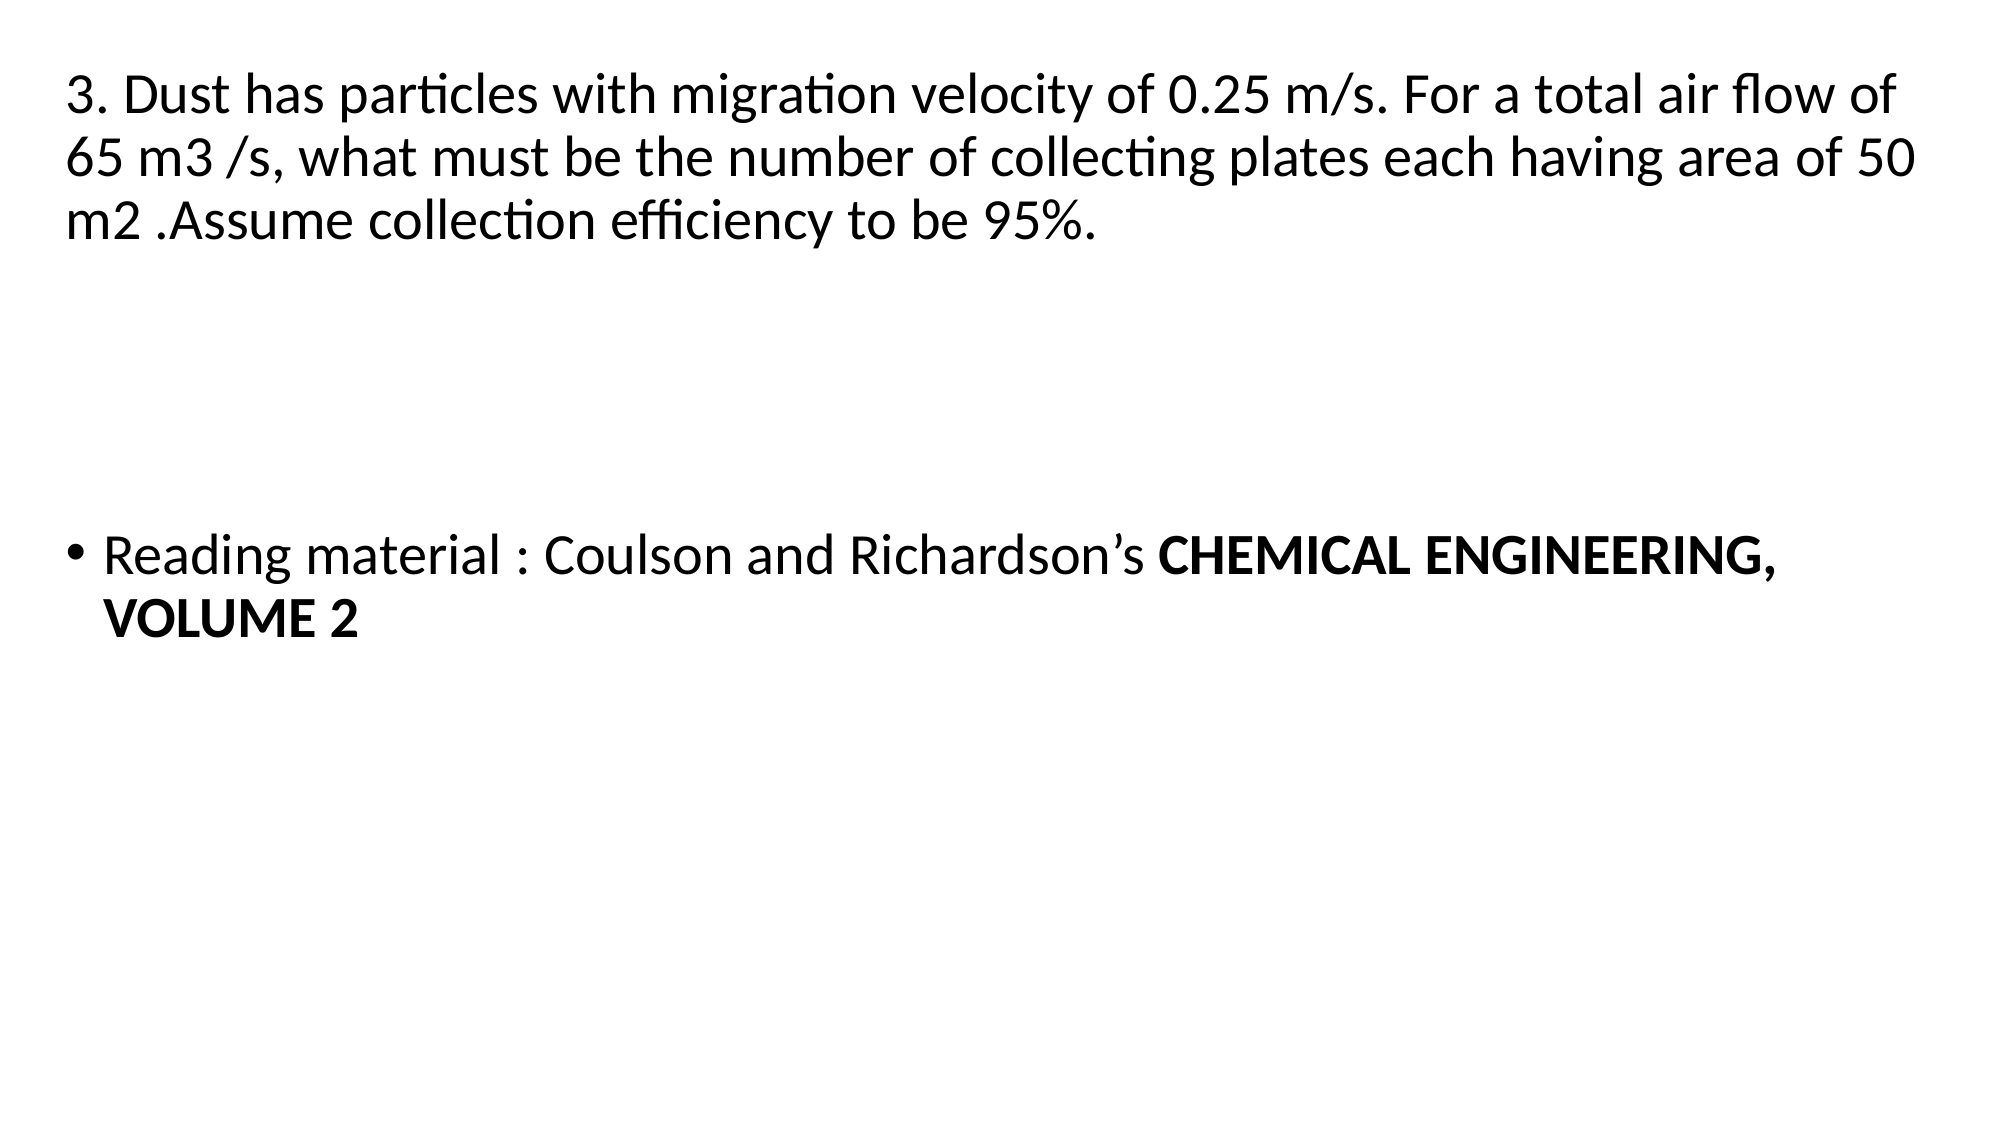

3. Dust has particles with migration velocity of 0.25 m/s. For a total air flow of 65 m3 /s, what must be the number of collecting plates each having area of 50 m2 .Assume collection efficiency to be 95%.

Reading material : Coulson and Richardson’s CHEMICAL ENGINEERING, VOLUME 2